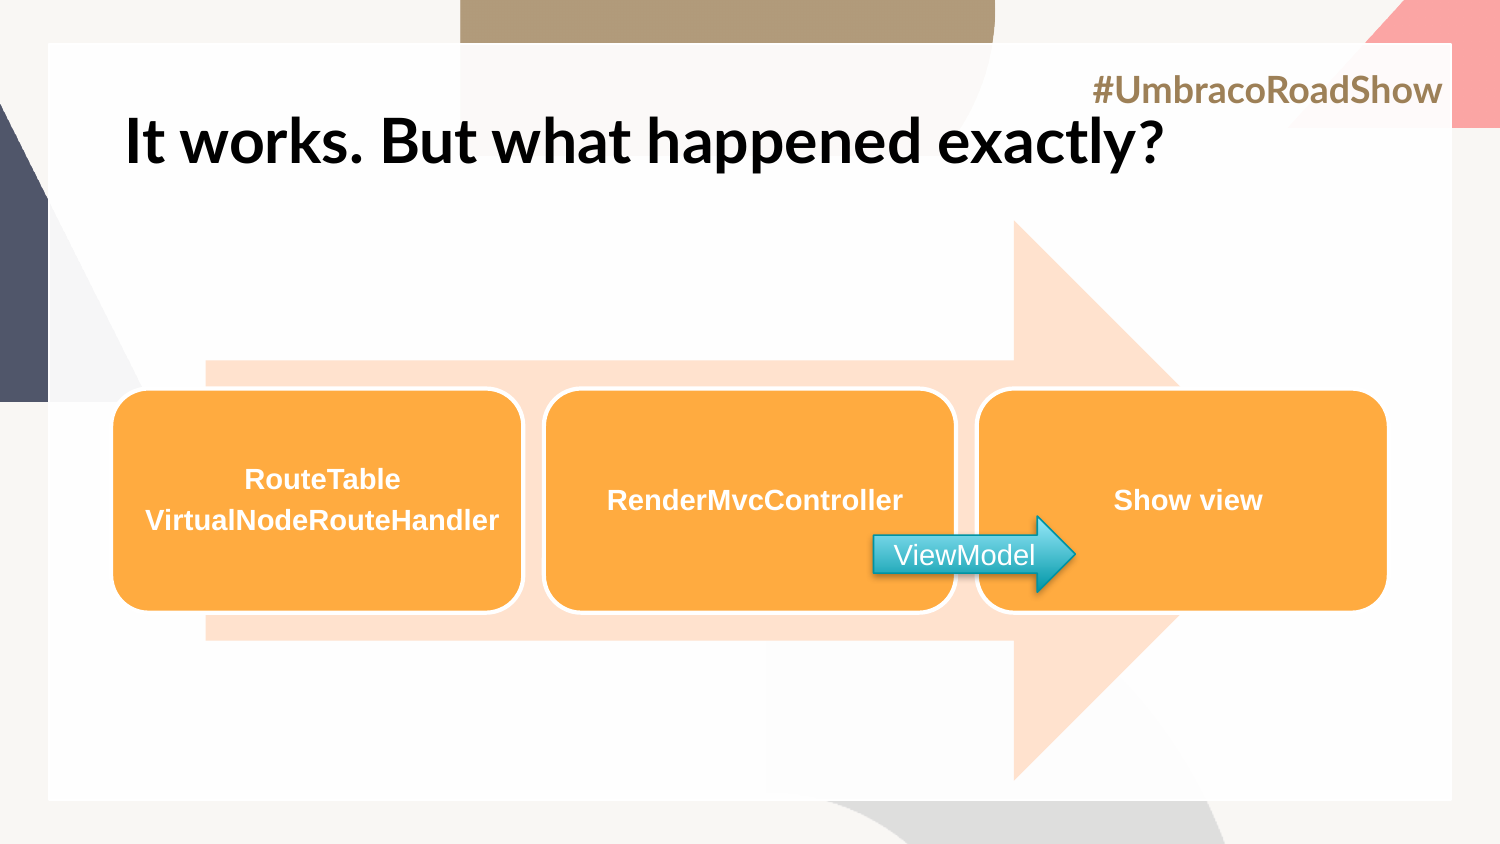

# It works. But what happened exactly?
RouteTable
VirtualNodeRouteHandler
RenderMvcController
Show view
ViewModel